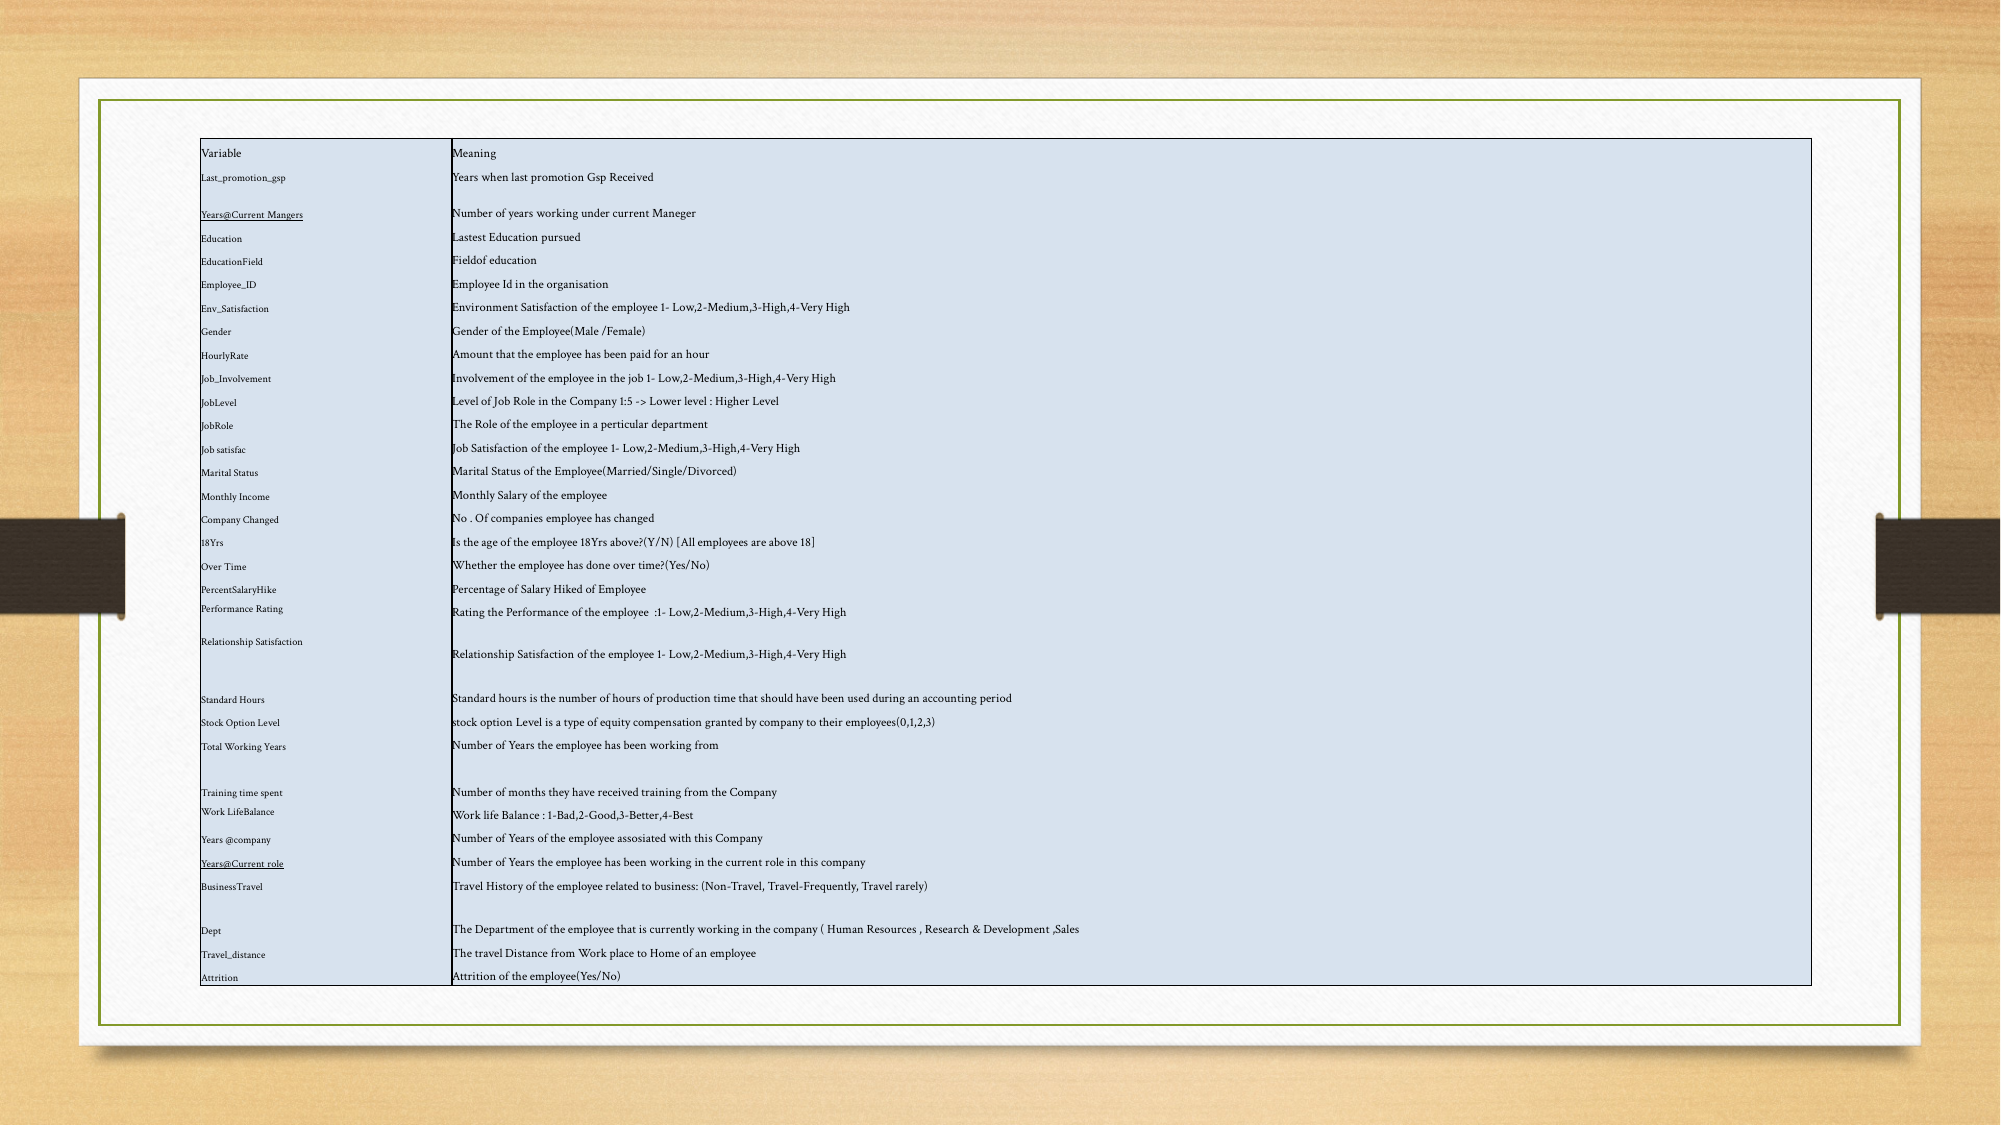

| Variable | Meaning |
| --- | --- |
| Last\_promotion\_gsp | Years when last promotion Gsp Received |
| Years@Current Mangers | Number of years working under current Maneger |
| Education | Lastest Education pursued |
| EducationField | Fieldof education |
| Employee\_ID | Employee Id in the organisation |
| Env\_Satisfaction | Environment Satisfaction of the employee 1- Low,2-Medium,3-High,4-Very High |
| Gender | Gender of the Employee(Male /Female) |
| HourlyRate | Amount that the employee has been paid for an hour |
| Job\_Involvement | Involvement of the employee in the job 1- Low,2-Medium,3-High,4-Very High |
| JobLevel | Level of Job Role in the Company 1:5 -> Lower level : Higher Level |
| JobRole | The Role of the employee in a perticular department |
| Job satisfac | Job Satisfaction of the employee 1- Low,2-Medium,3-High,4-Very High |
| Marital Status | Marital Status of the Employee(Married/Single/Divorced) |
| Monthly Income | Monthly Salary of the employee |
| Company Changed | No . Of companies employee has changed |
| 18Yrs | Is the age of the employee 18Yrs above?(Y/N) [All employees are above 18] |
| Over Time | Whether the employee has done over time?(Yes/No) |
| PercentSalaryHike | Percentage of Salary Hiked of Employee |
| Performance Rating | Rating the Performance of the employee :1- Low,2-Medium,3-High,4-Very High |
| Relationship Satisfaction | Relationship Satisfaction of the employee 1- Low,2-Medium,3-High,4-Very High |
| Standard Hours | Standard hours is the number of hours of production time that should have been used during an accounting period |
| Stock Option Level | stock option Level is a type of equity compensation granted by company to their employees(0,1,2,3) |
| Total Working Years | Number of Years the employee has been working from |
| Training time spent | Number of months they have received training from the Company |
| Work LifeBalance | Work life Balance : 1-Bad,2-Good,3-Better,4-Best |
| Years @company | Number of Years of the employee assosiated with this Company |
| Years@Current role | Number of Years the employee has been working in the current role in this company |
| BusinessTravel | Travel History of the employee related to business: (Non-Travel, Travel-Frequently, Travel rarely) |
| Dept | The Department of the employee that is currently working in the company ( Human Resources , Research & Development ,Sales |
| Travel\_distance | The travel Distance from Work place to Home of an employee |
| Attrition | Attrition of the employee(Yes/No) |

[unsupported chart]